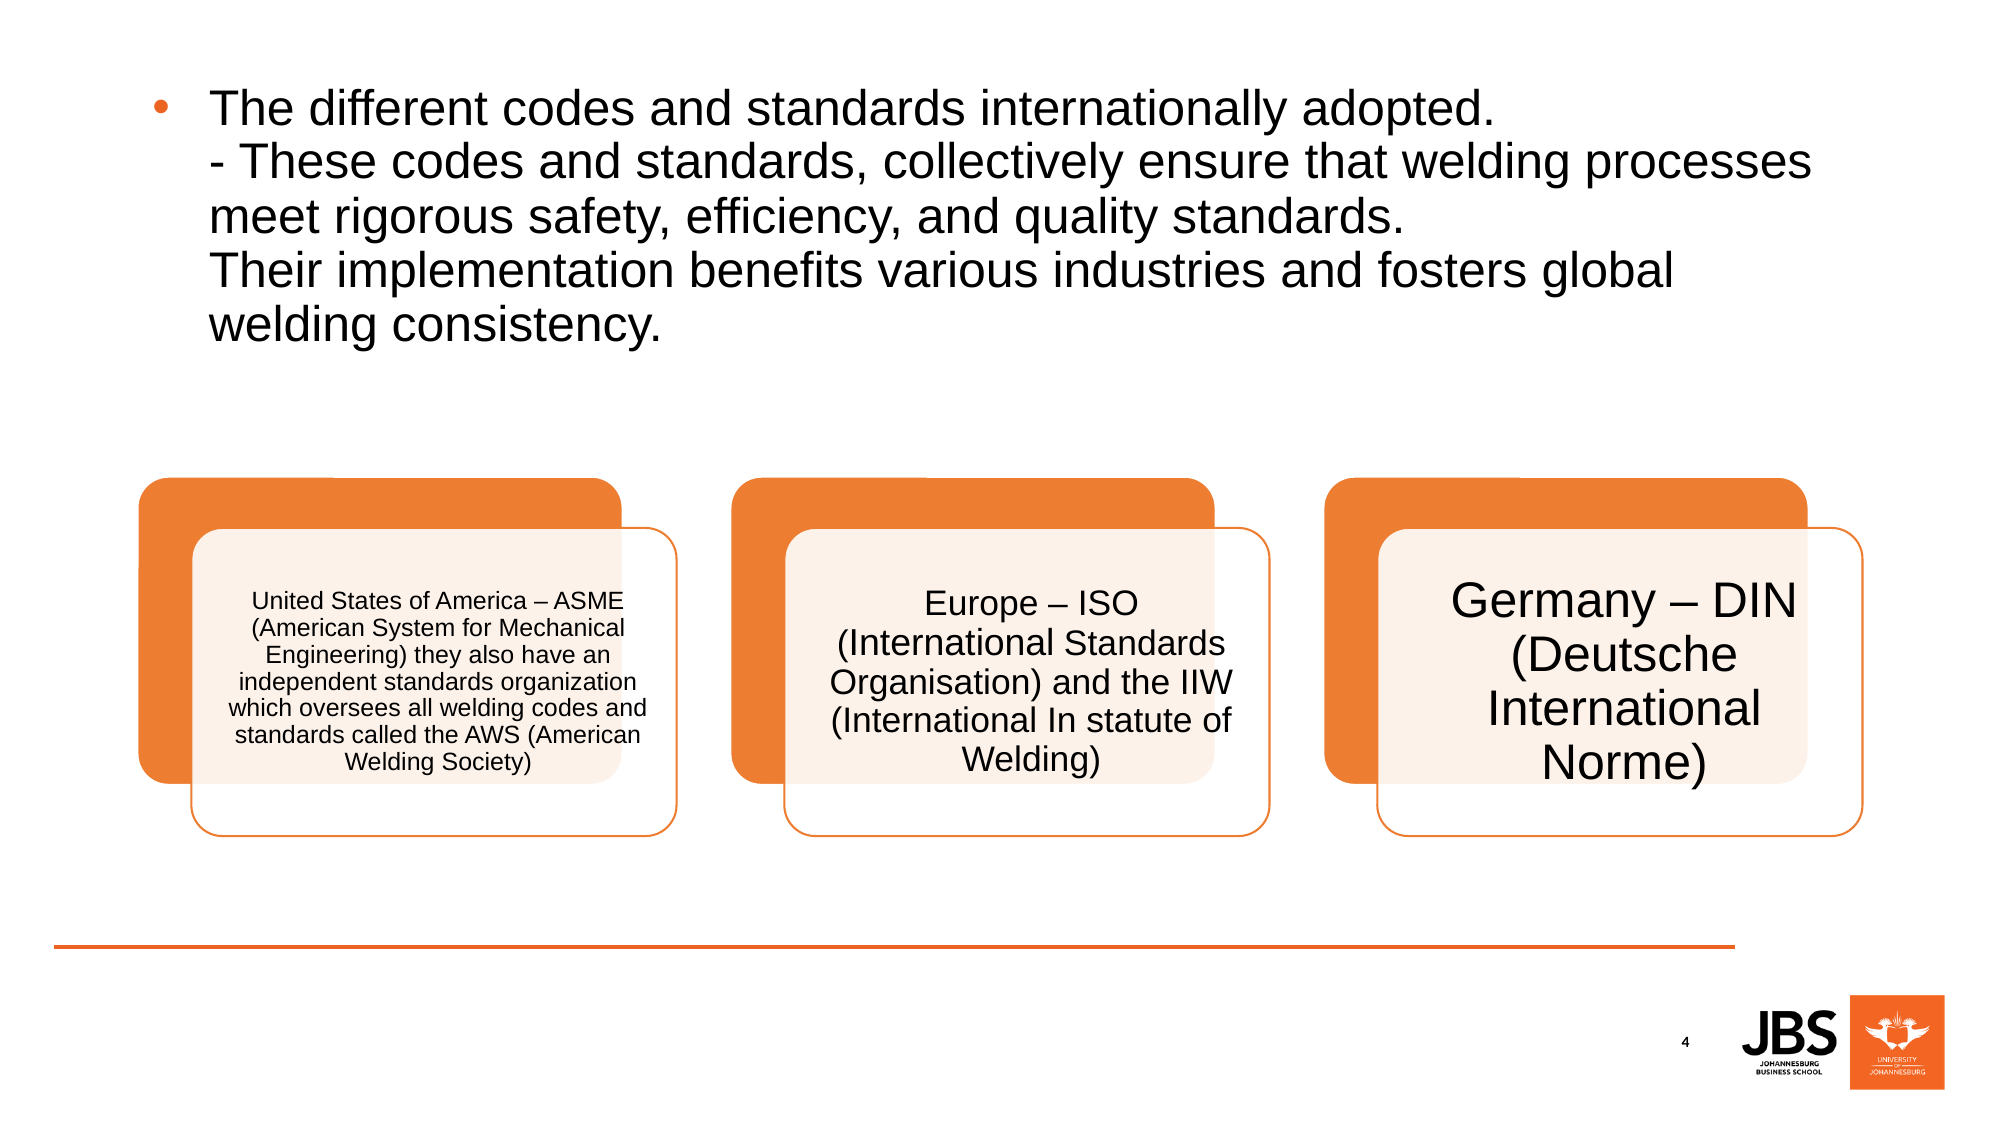

# The different codes and standards internationally adopted. - These codes and standards, collectively ensure that welding processes meet rigorous safety, efficiency, and quality standards. Their implementation benefits various industries and fosters global welding consistency.
United States of America – ASME (American System for Mechanical Engineering) they also have an independent standards organization which oversees all welding codes and standards called the AWS (American Welding Society)
Europe – ISO (International Standards Organisation) and the IIW (International In statute of Welding)
Germany – DIN (Deutsche International Norme)